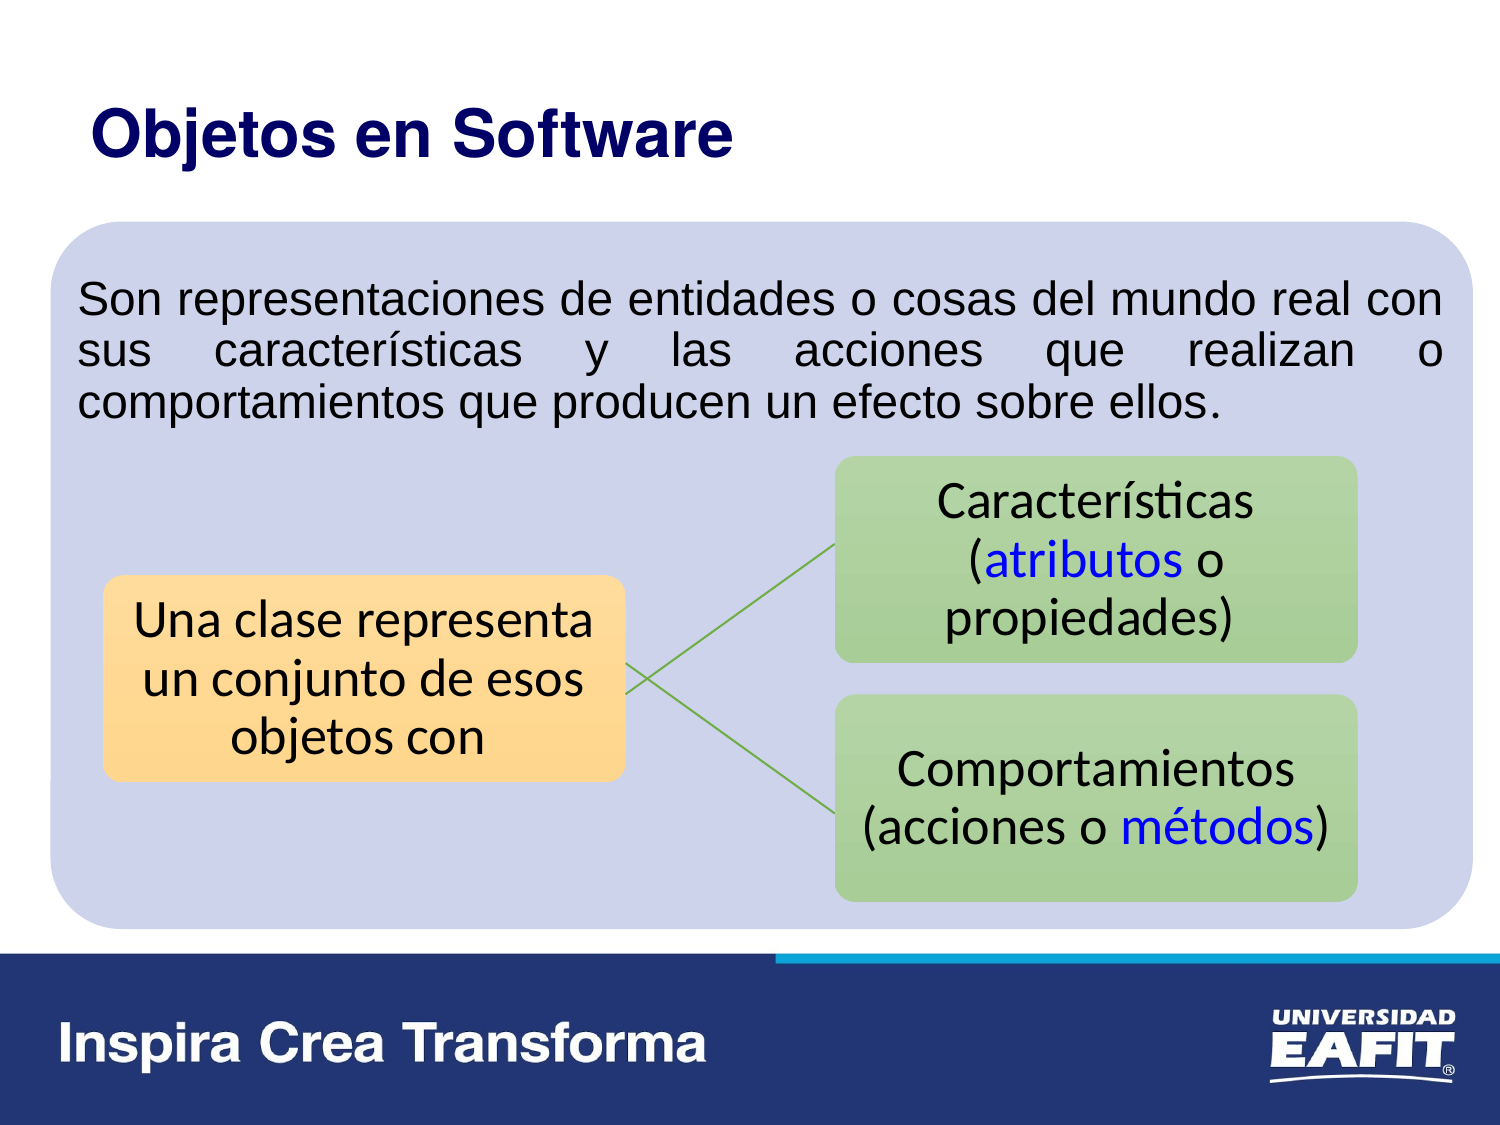

# Objetos en Software

Son representaciones de entidades o cosas del mundo real con sus características y las acciones que realizan o comportamientos que producen un efecto sobre ellos.

Características (atributos o propiedades)

Una clase representa un conjunto de esos objetos con

Comportamientos (acciones o métodos)

14